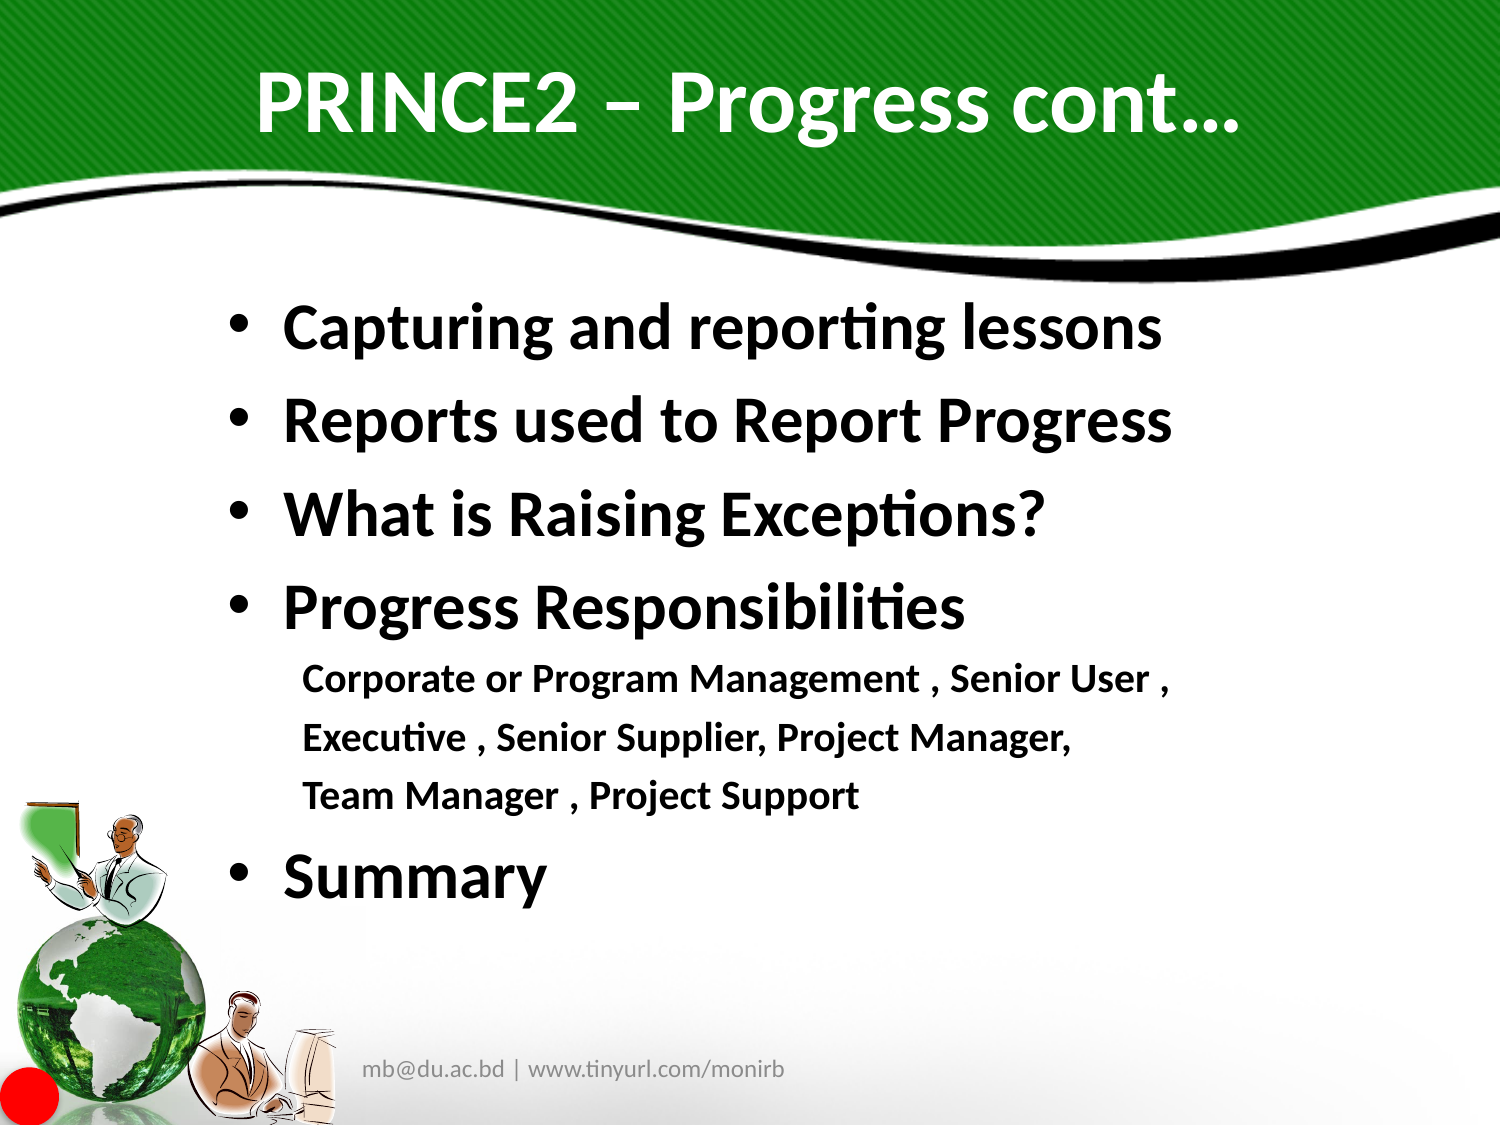

# PRINCE2 – Progress cont…
Capturing and reporting lessons
Reports used to Report Progress
What is Raising Exceptions?
Progress Responsibilities
Corporate or Program Management , Senior User ,
Executive , Senior Supplier, Project Manager,
Team Manager , Project Support
Summary
mb@du.ac.bd | www.tinyurl.com/monirb